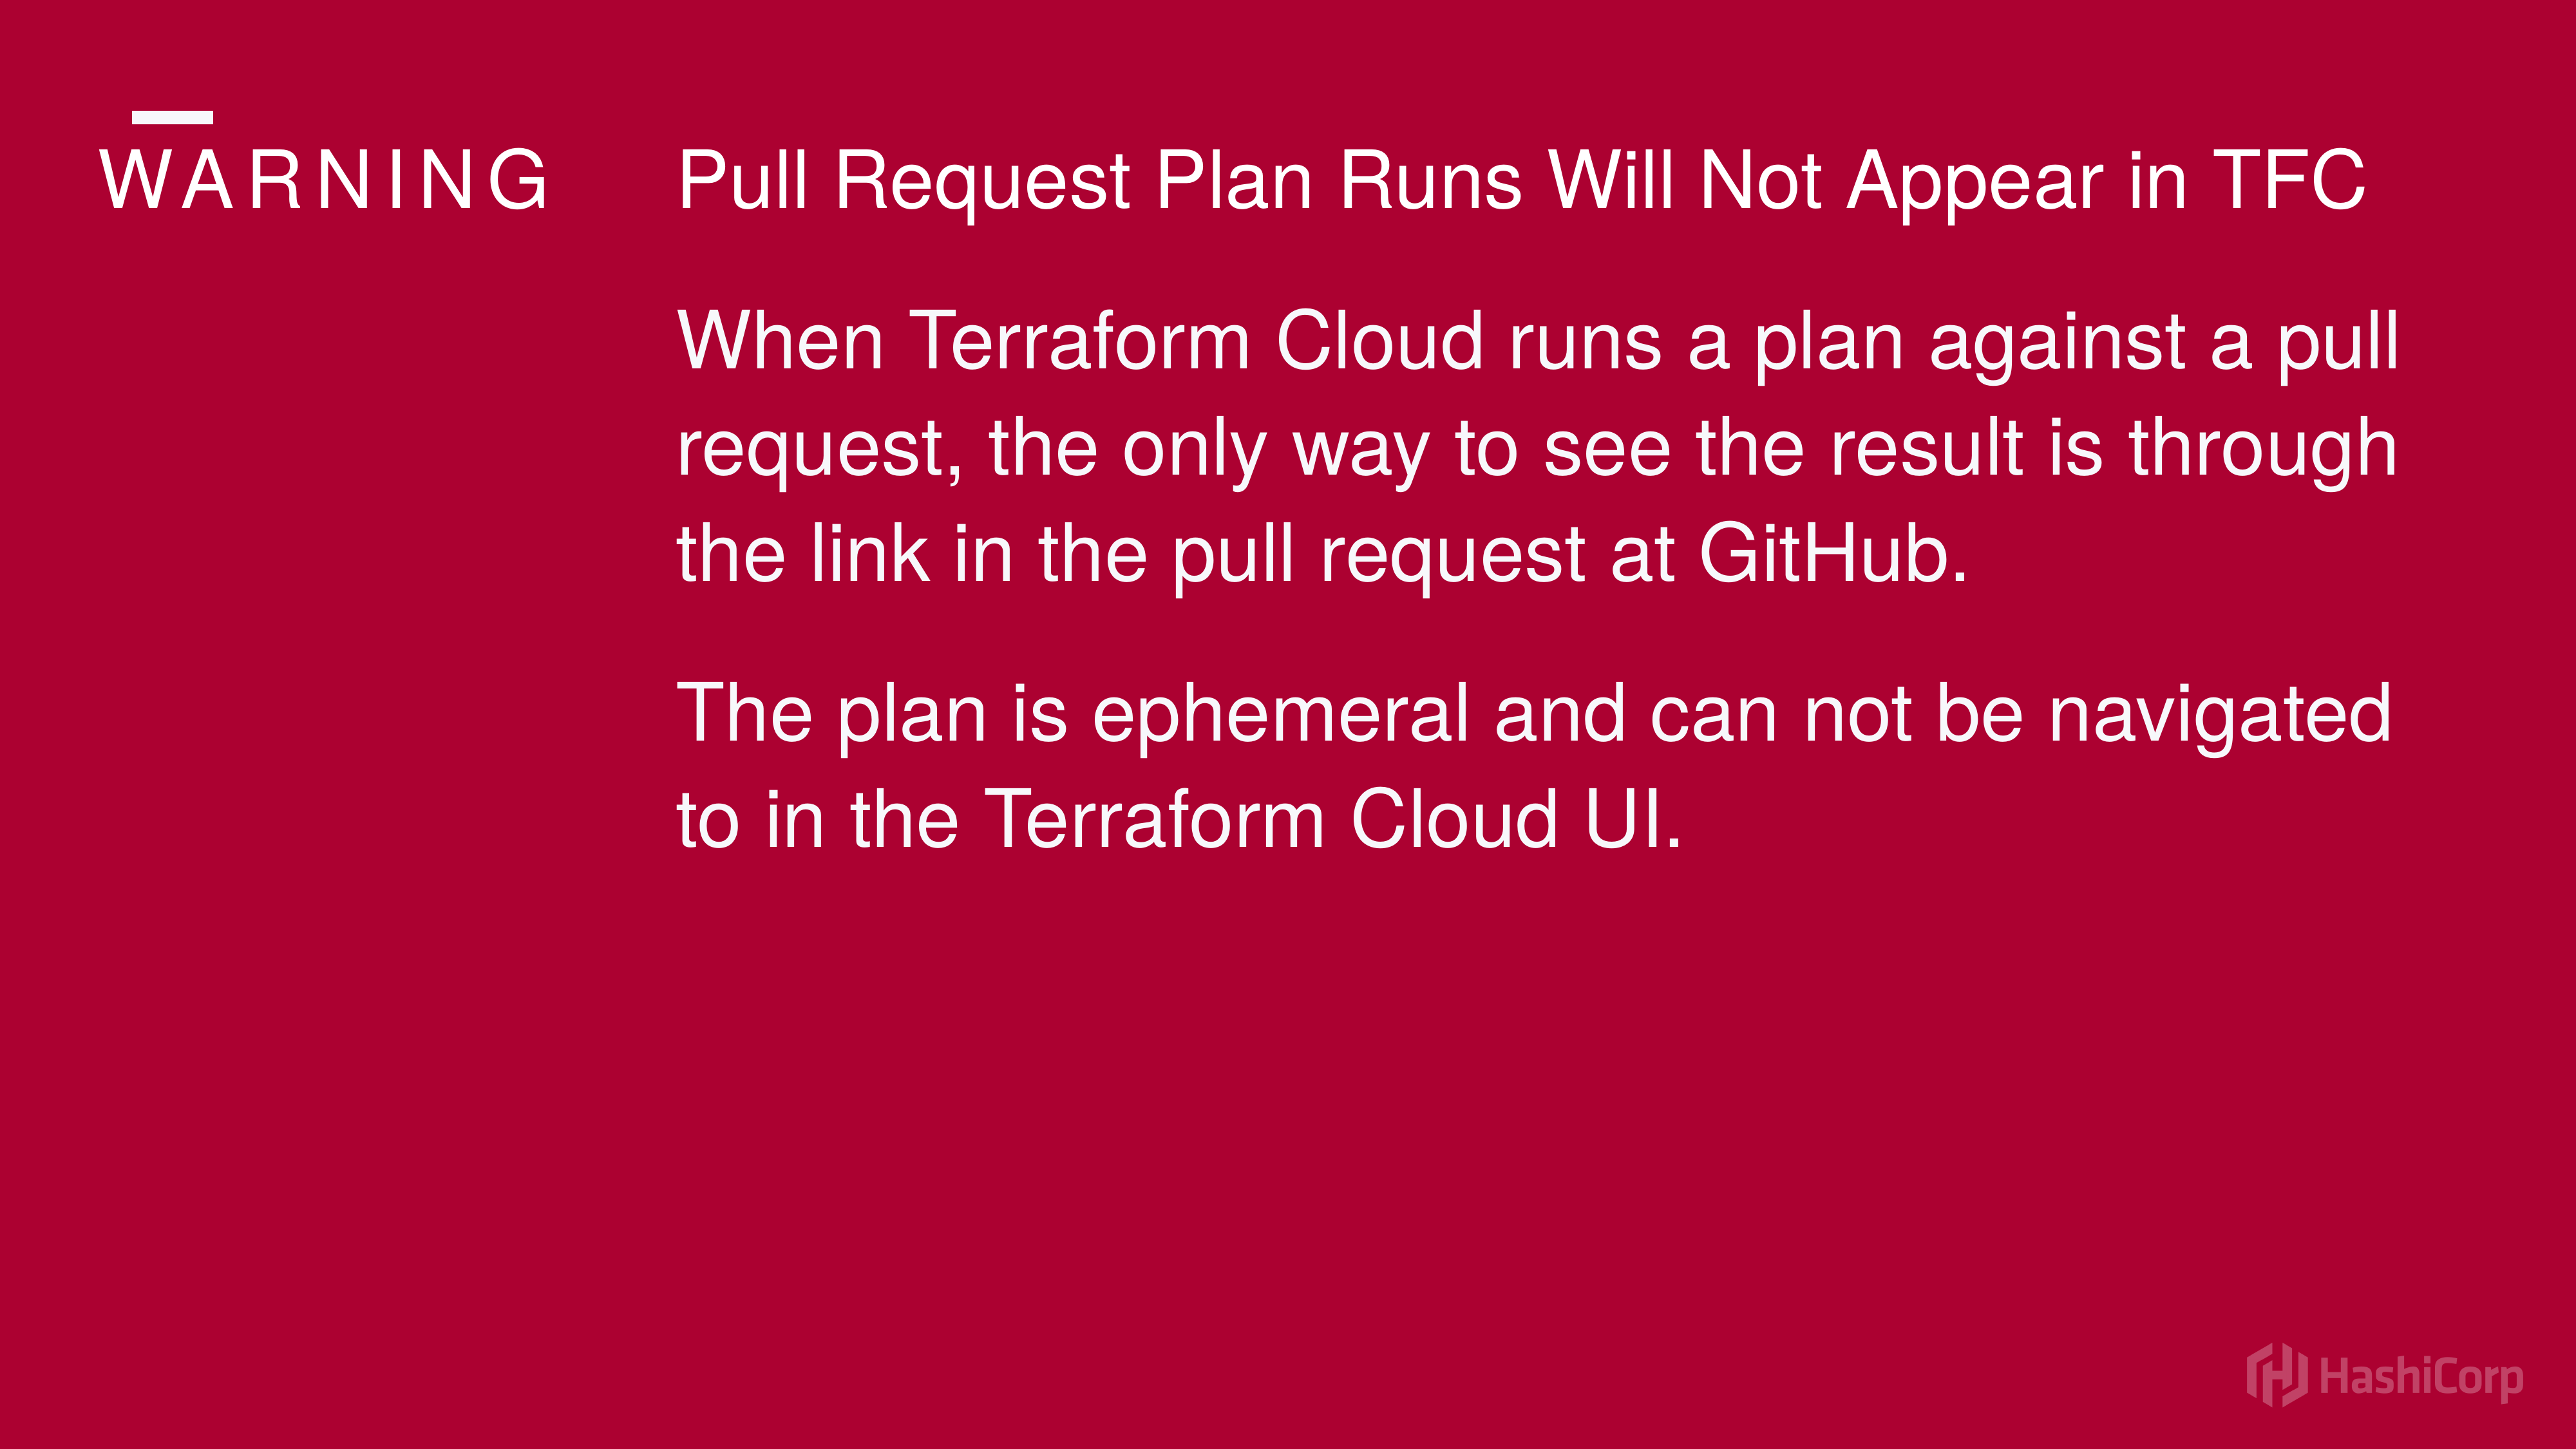

Pull Request Plan Runs Will Not Appear in TFC
When Terraform Cloud runs a plan against a pull request, the only way to see the result is through the link in the pull request at GitHub.
The plan is ephemeral and can not be navigated to in the Terraform Cloud UI.
320